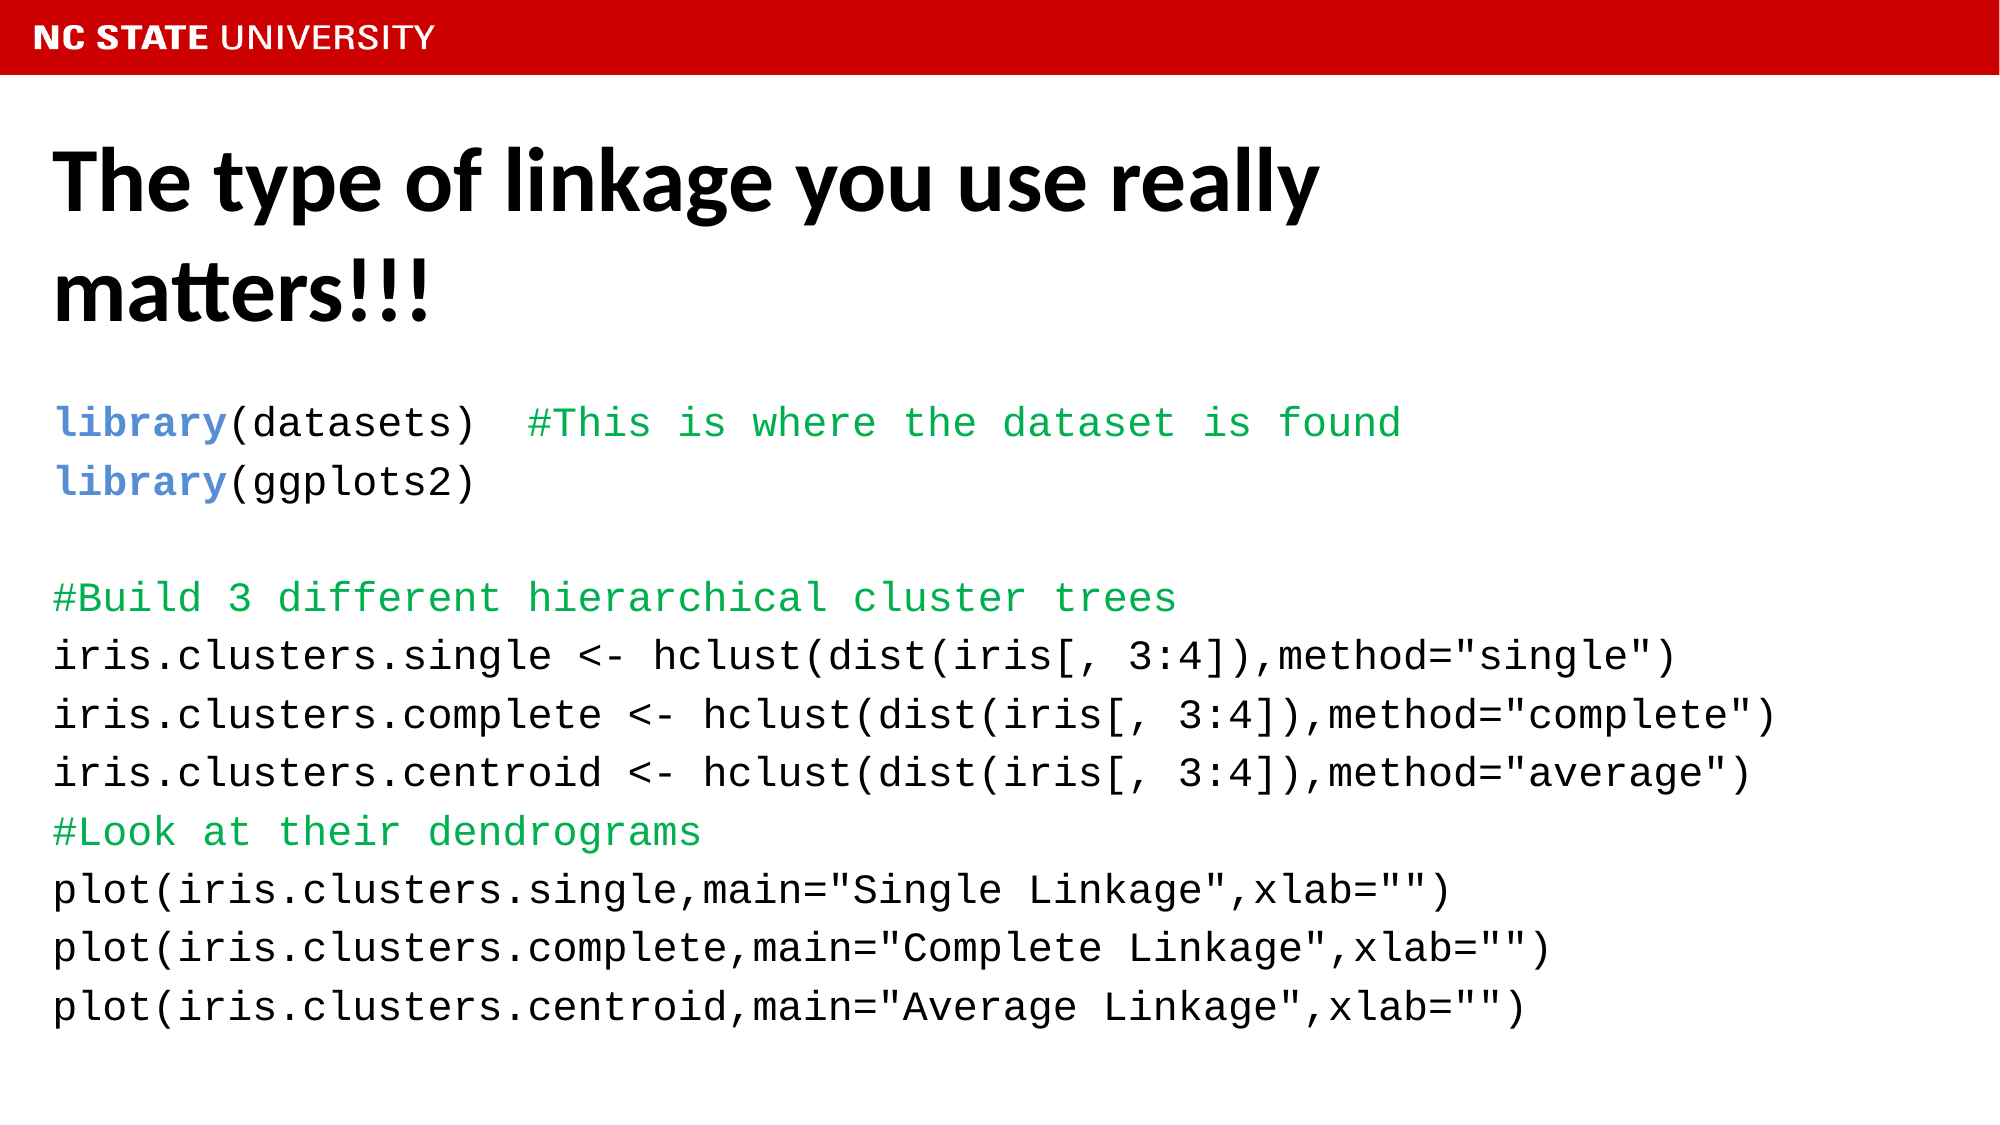

The type of linkage you use really matters!!!
library(datasets)  #This is where the dataset is found
library(ggplots2)

#Build 3 different hierarchical cluster trees
iris.clusters.single <- hclust(dist(iris[, 3:4]),method="single")
iris.clusters.complete <- hclust(dist(iris[, 3:4]),method="complete")
iris.clusters.centroid <- hclust(dist(iris[, 3:4]),method="average")
#Look at their dendrograms
plot(iris.clusters.single,main="Single Linkage",xlab="")
plot(iris.clusters.complete,main="Complete Linkage",xlab="")
plot(iris.clusters.centroid,main="Average Linkage",xlab="")